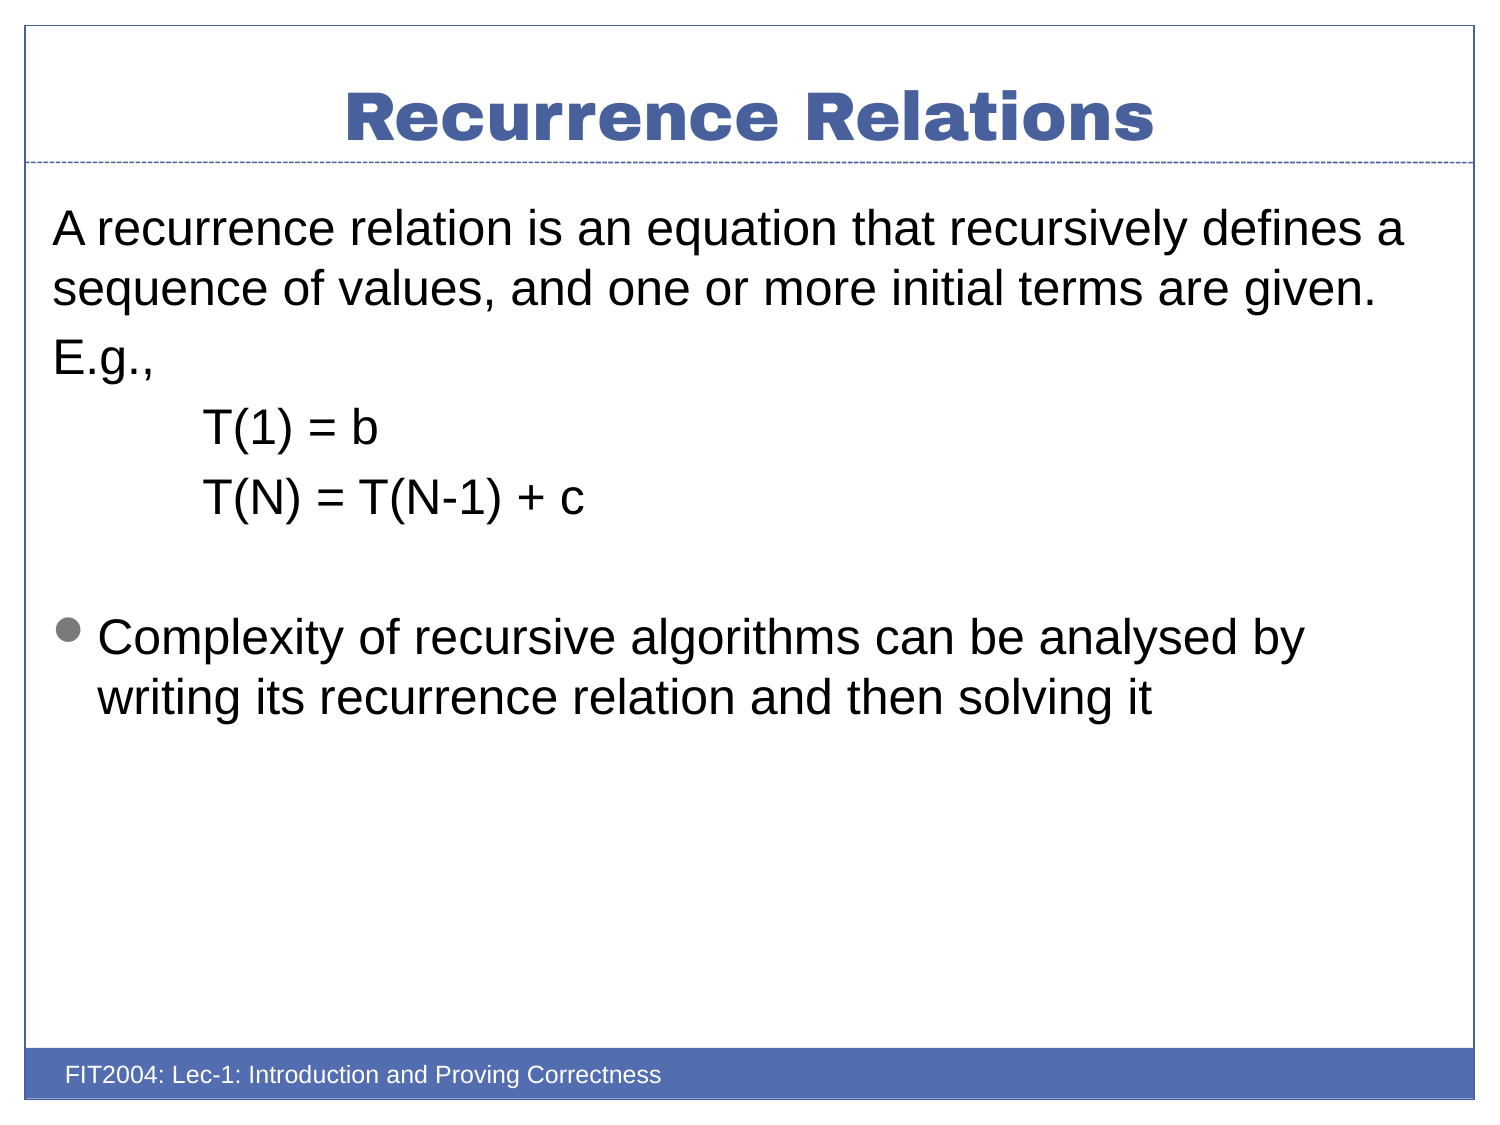

# Recurrence Relations
A recurrence relation is an equation that recursively defines a sequence of values, and one or more initial terms are given.
E.g.,
	T(1) = b
	T(N) = T(N-1) + c

Complexity of recursive algorithms can be analysed by writing its recurrence relation and then solving it

FIT2004: Lec-1: Introduction and Proving Correctness